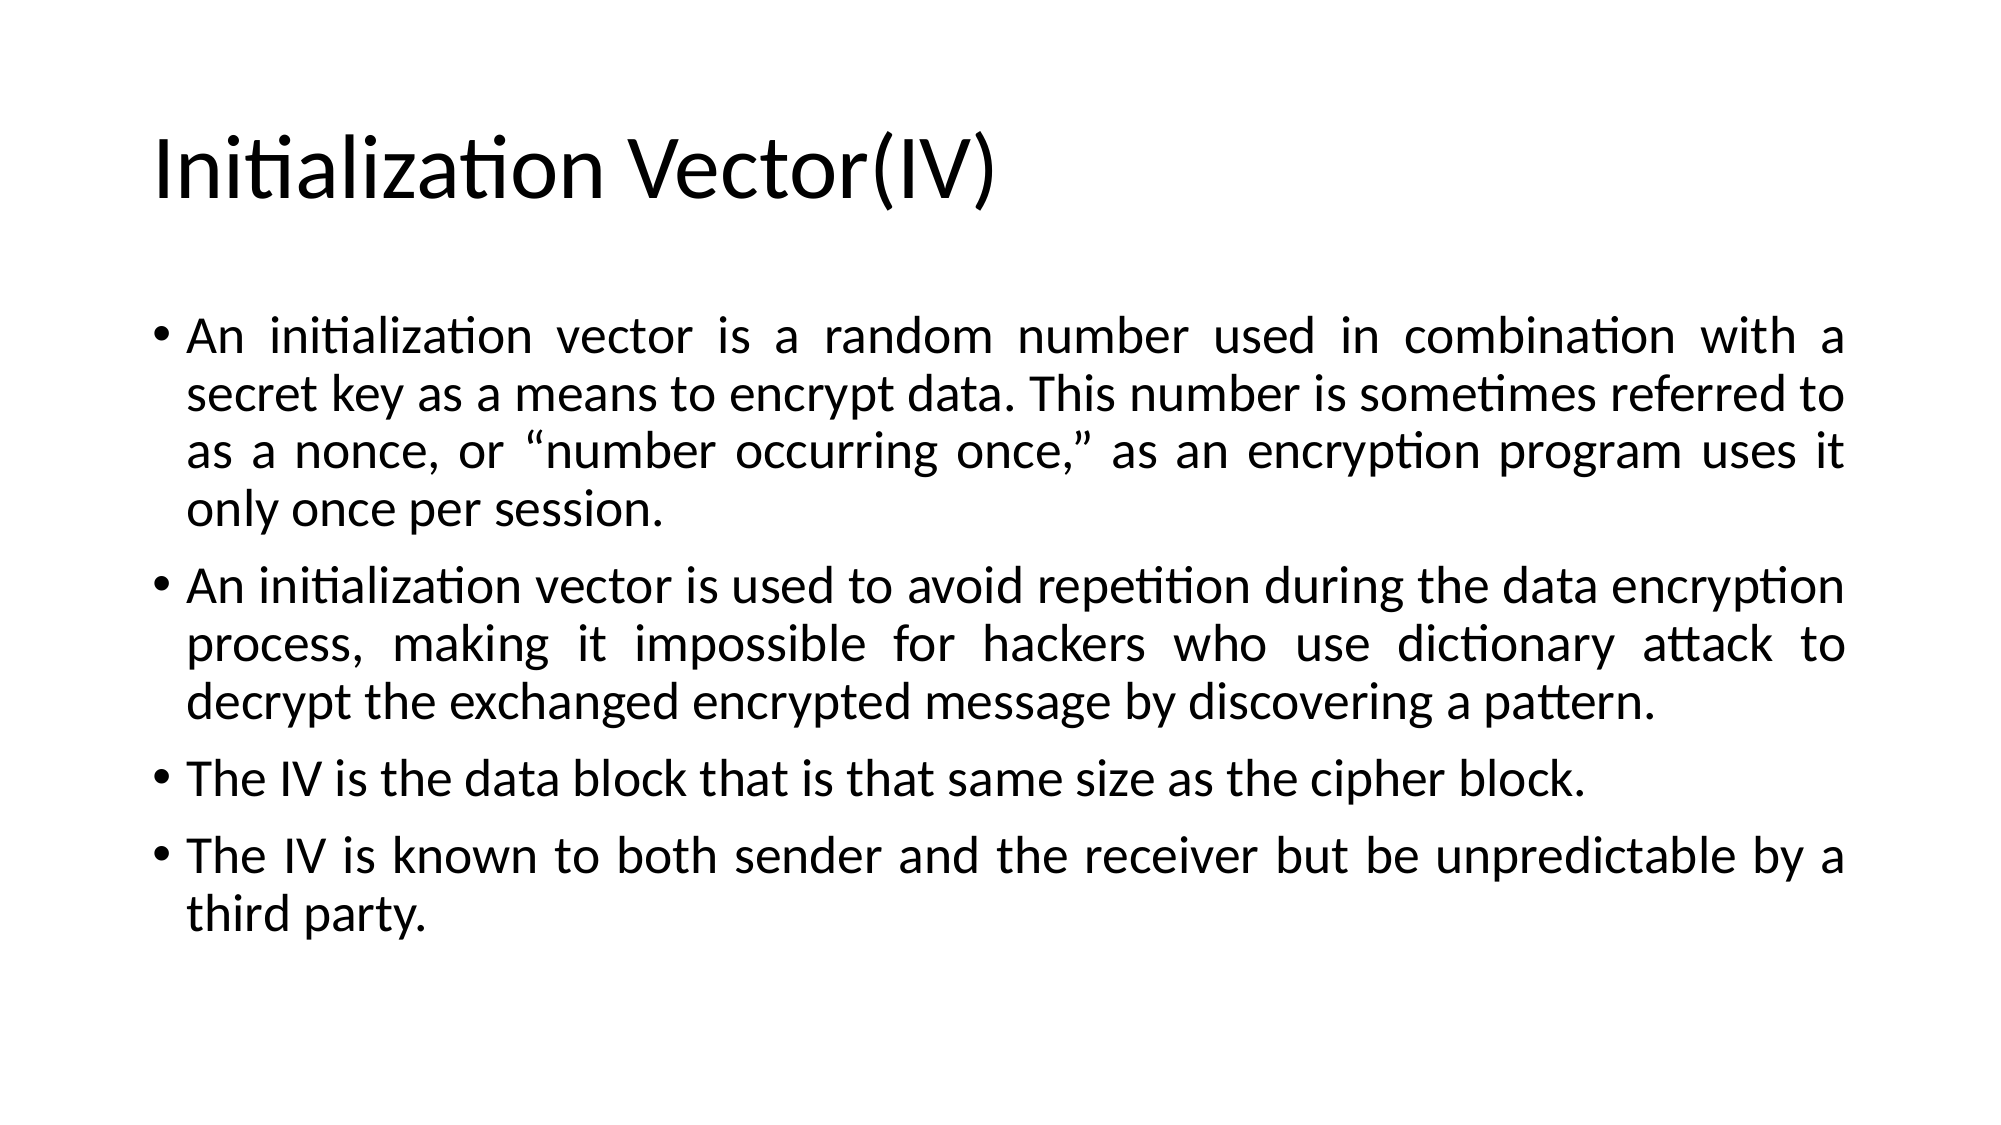

# Initialization Vector(IV)
An initialization vector is a random number used in combination with a secret key as a means to encrypt data. This number is sometimes referred to as a nonce, or “number occurring once,” as an encryption program uses it only once per session.
An initialization vector is used to avoid repetition during the data encryption process, making it impossible for hackers who use dictionary attack to decrypt the exchanged encrypted message by discovering a pattern.
The IV is the data block that is that same size as the cipher block.
The IV is known to both sender and the receiver but be unpredictable by a third party.